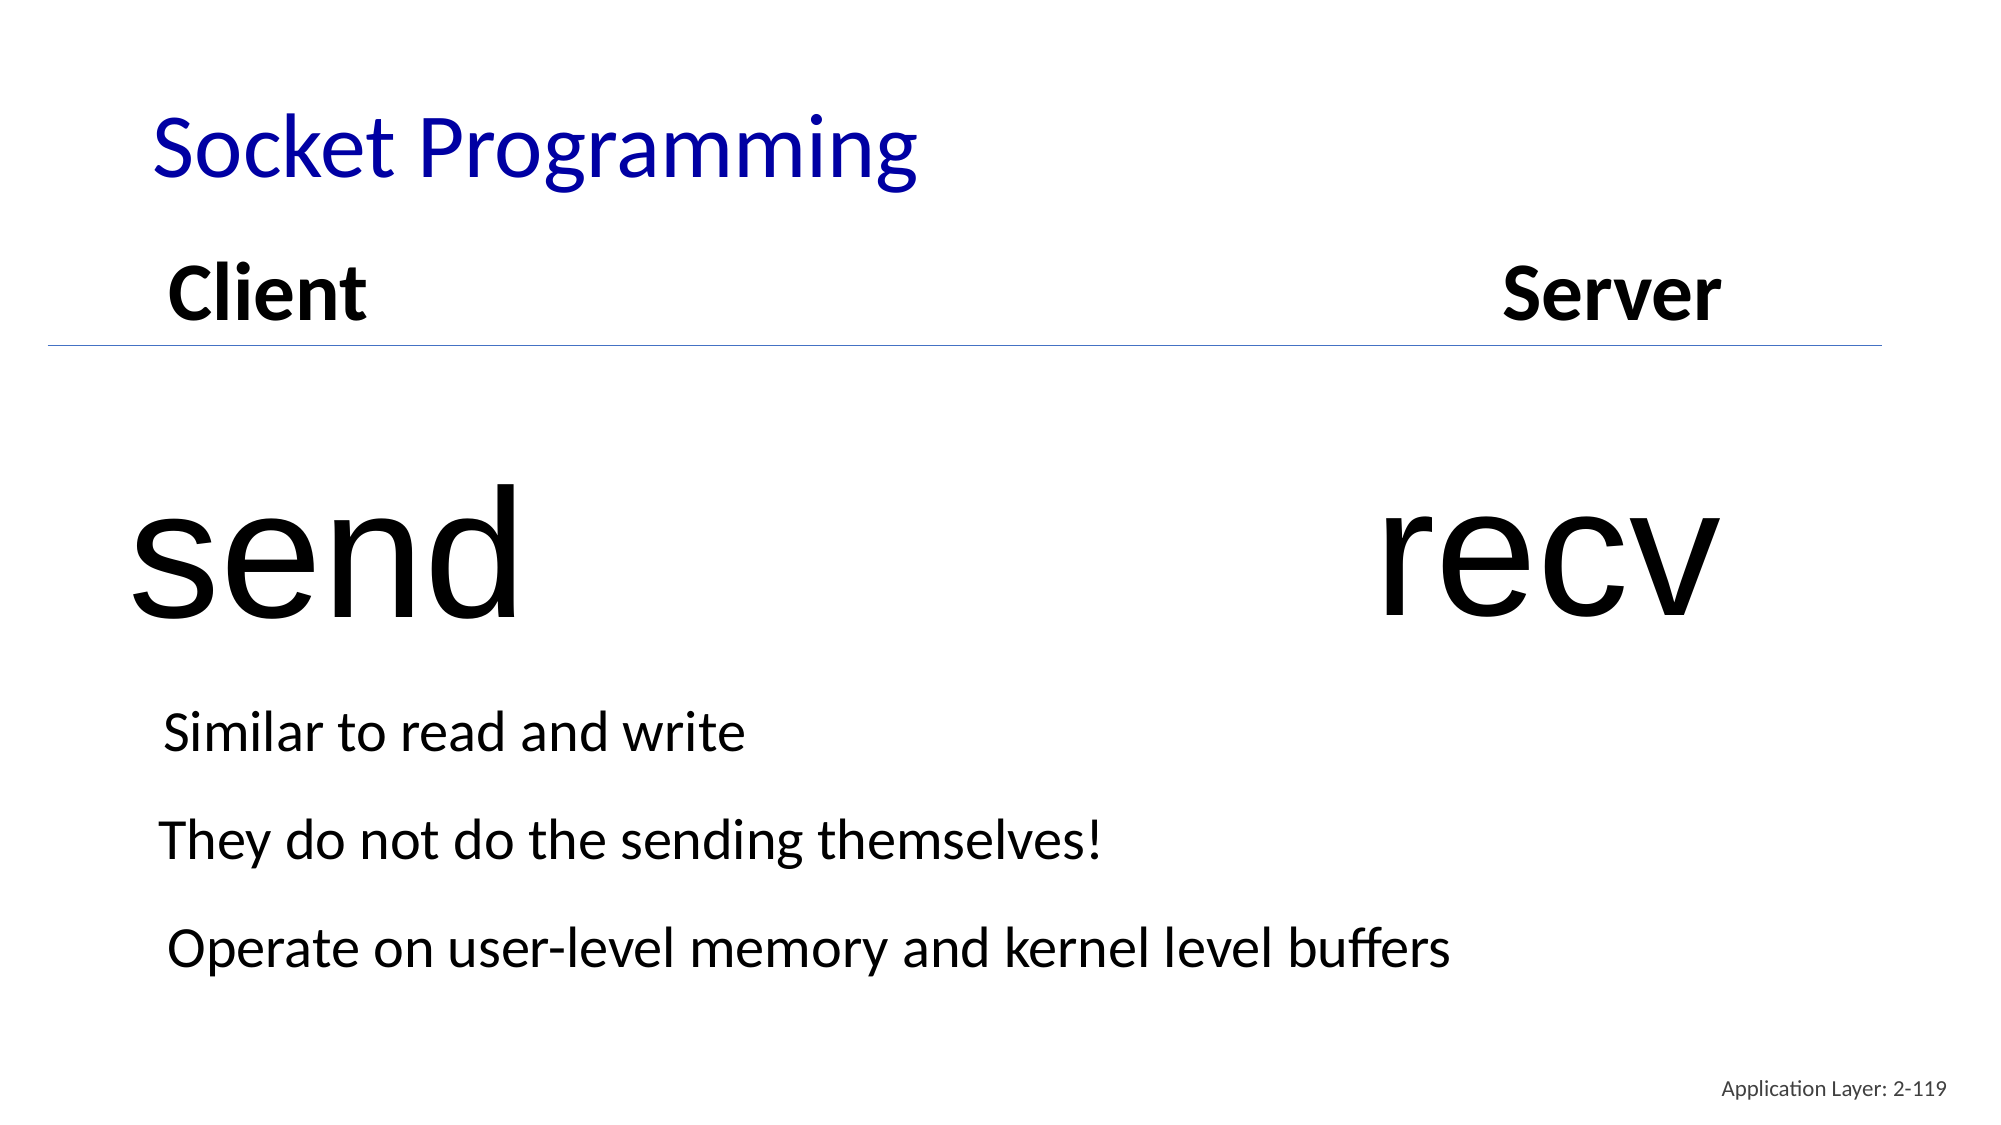

# Socket Programming
Client
Server
recv
send
Similar to read and write
They do not do the sending themselves!
Operate on user-level memory and kernel level buffers
Application Layer: 2-119